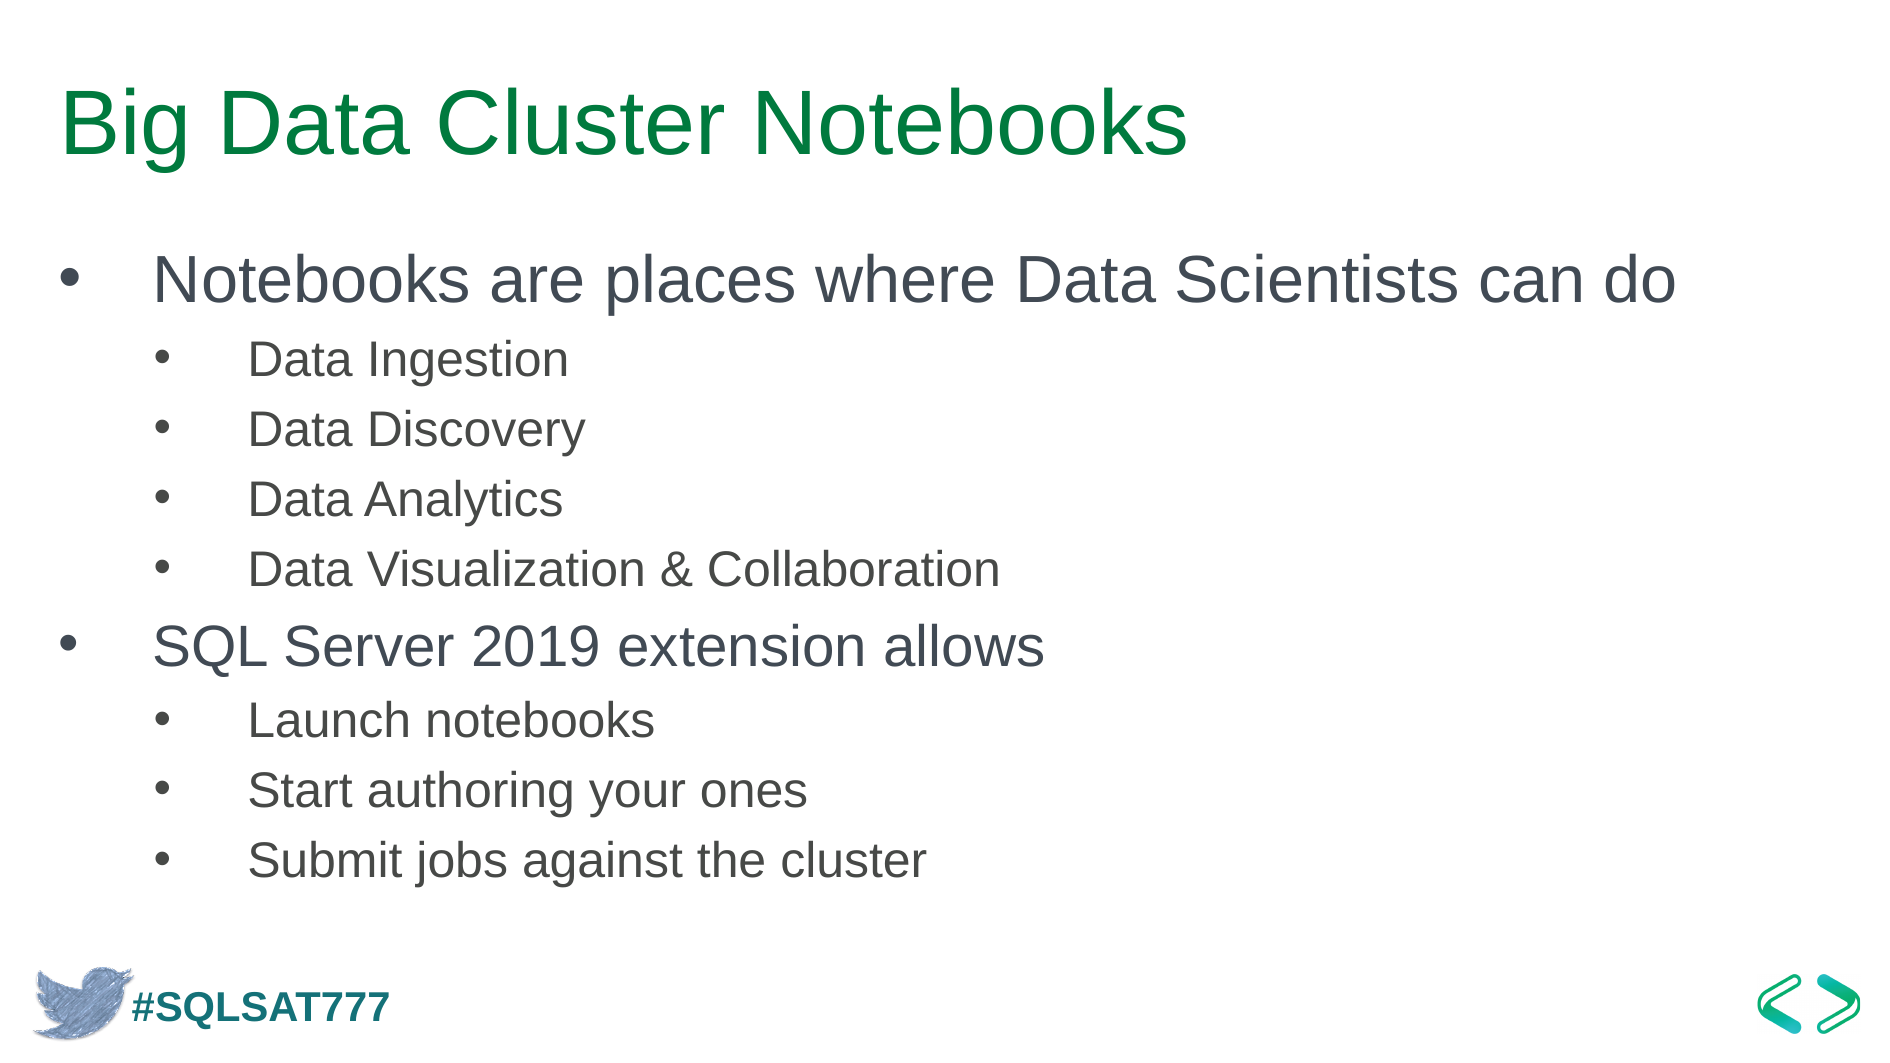

# Big Data Cluster Notebooks
Notebooks are places where Data Scientists can do
Data Ingestion
Data Discovery
Data Analytics
Data Visualization & Collaboration
SQL Server 2019 extension allows
Launch notebooks
Start authoring your ones
Submit jobs against the cluster